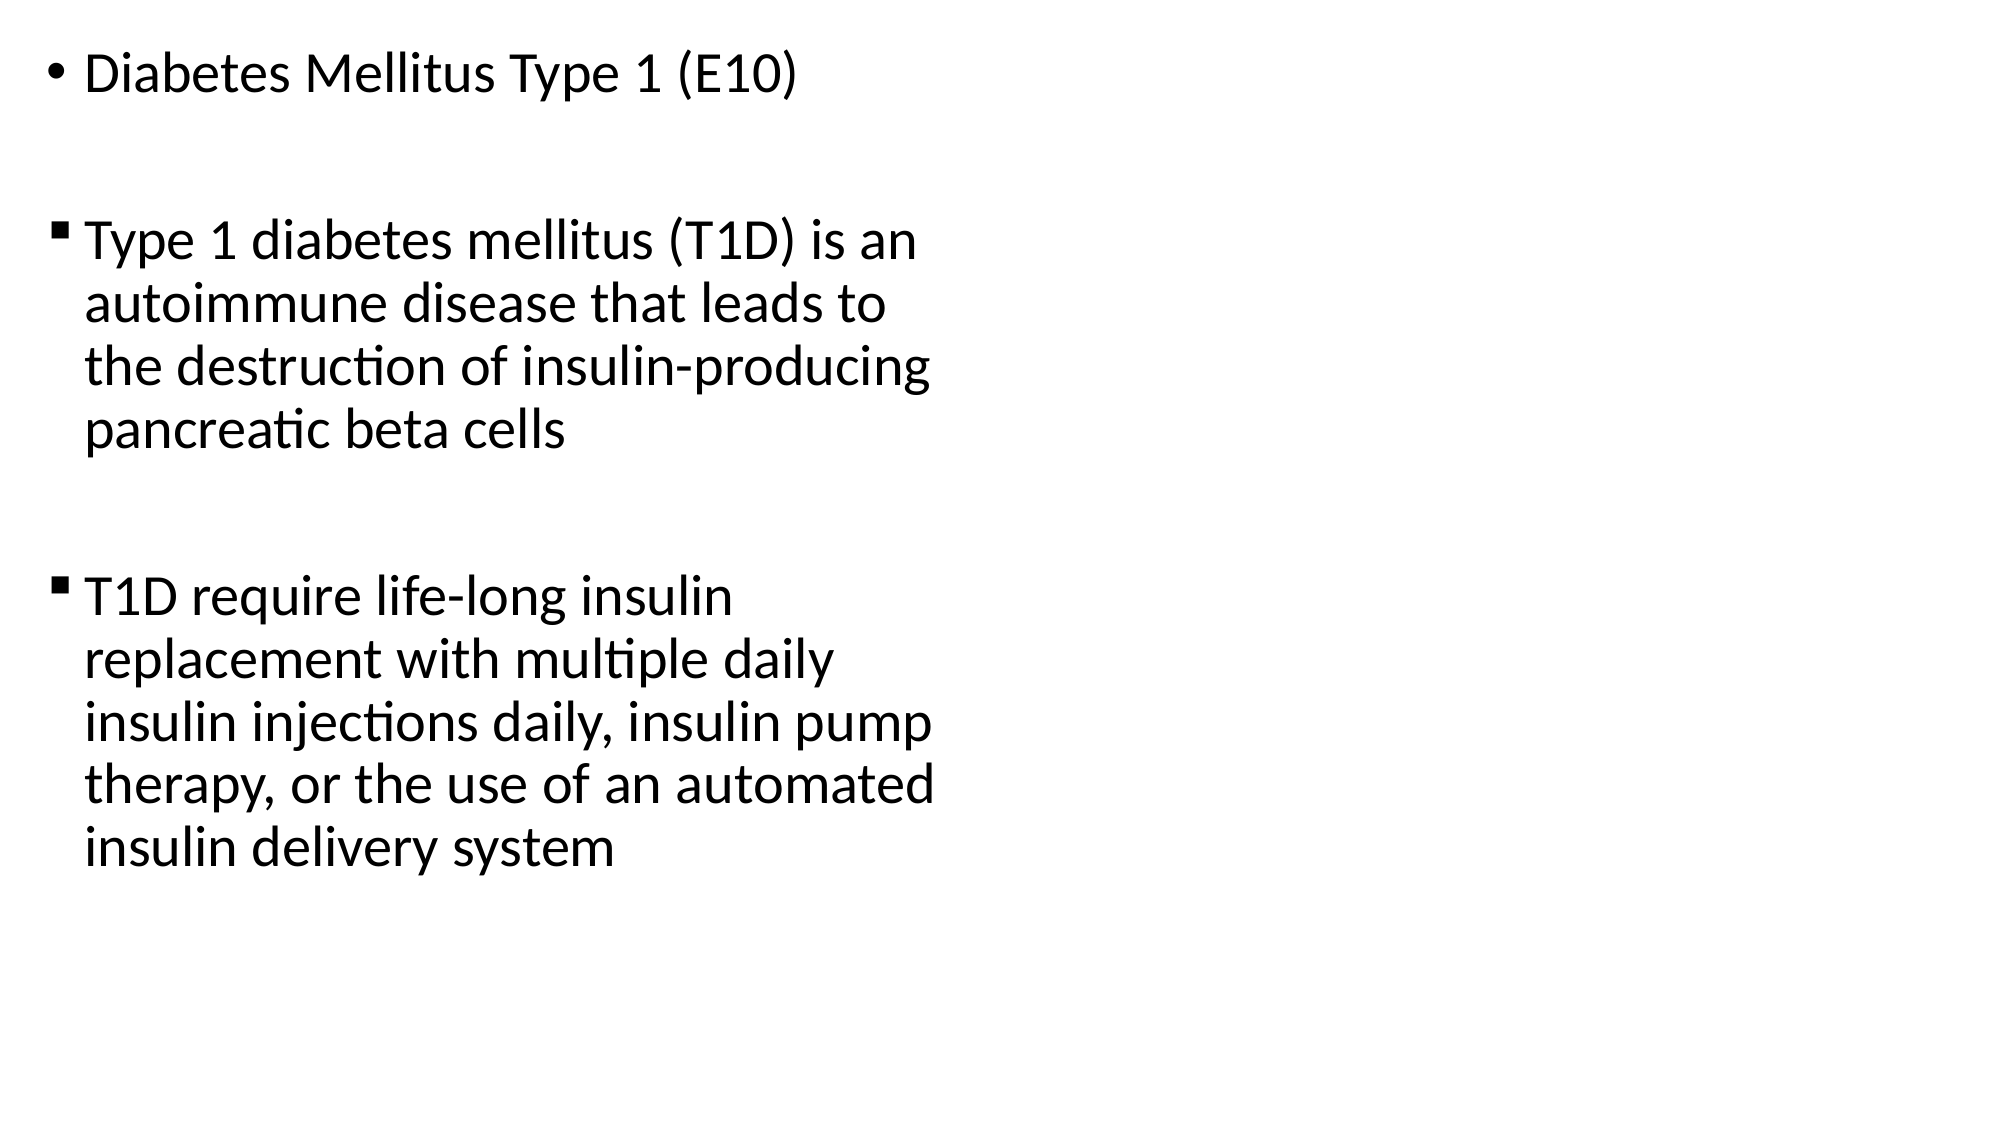

Diabetes Mellitus Type 1 (E10)

Type 1 diabetes mellitus (T1D) is an autoimmune disease that leads to the destruction of insulin-producing pancreatic beta cells

T1D require life-long insulin replacement with multiple daily insulin injections daily, insulin pump therapy, or the use of an automated insulin delivery system